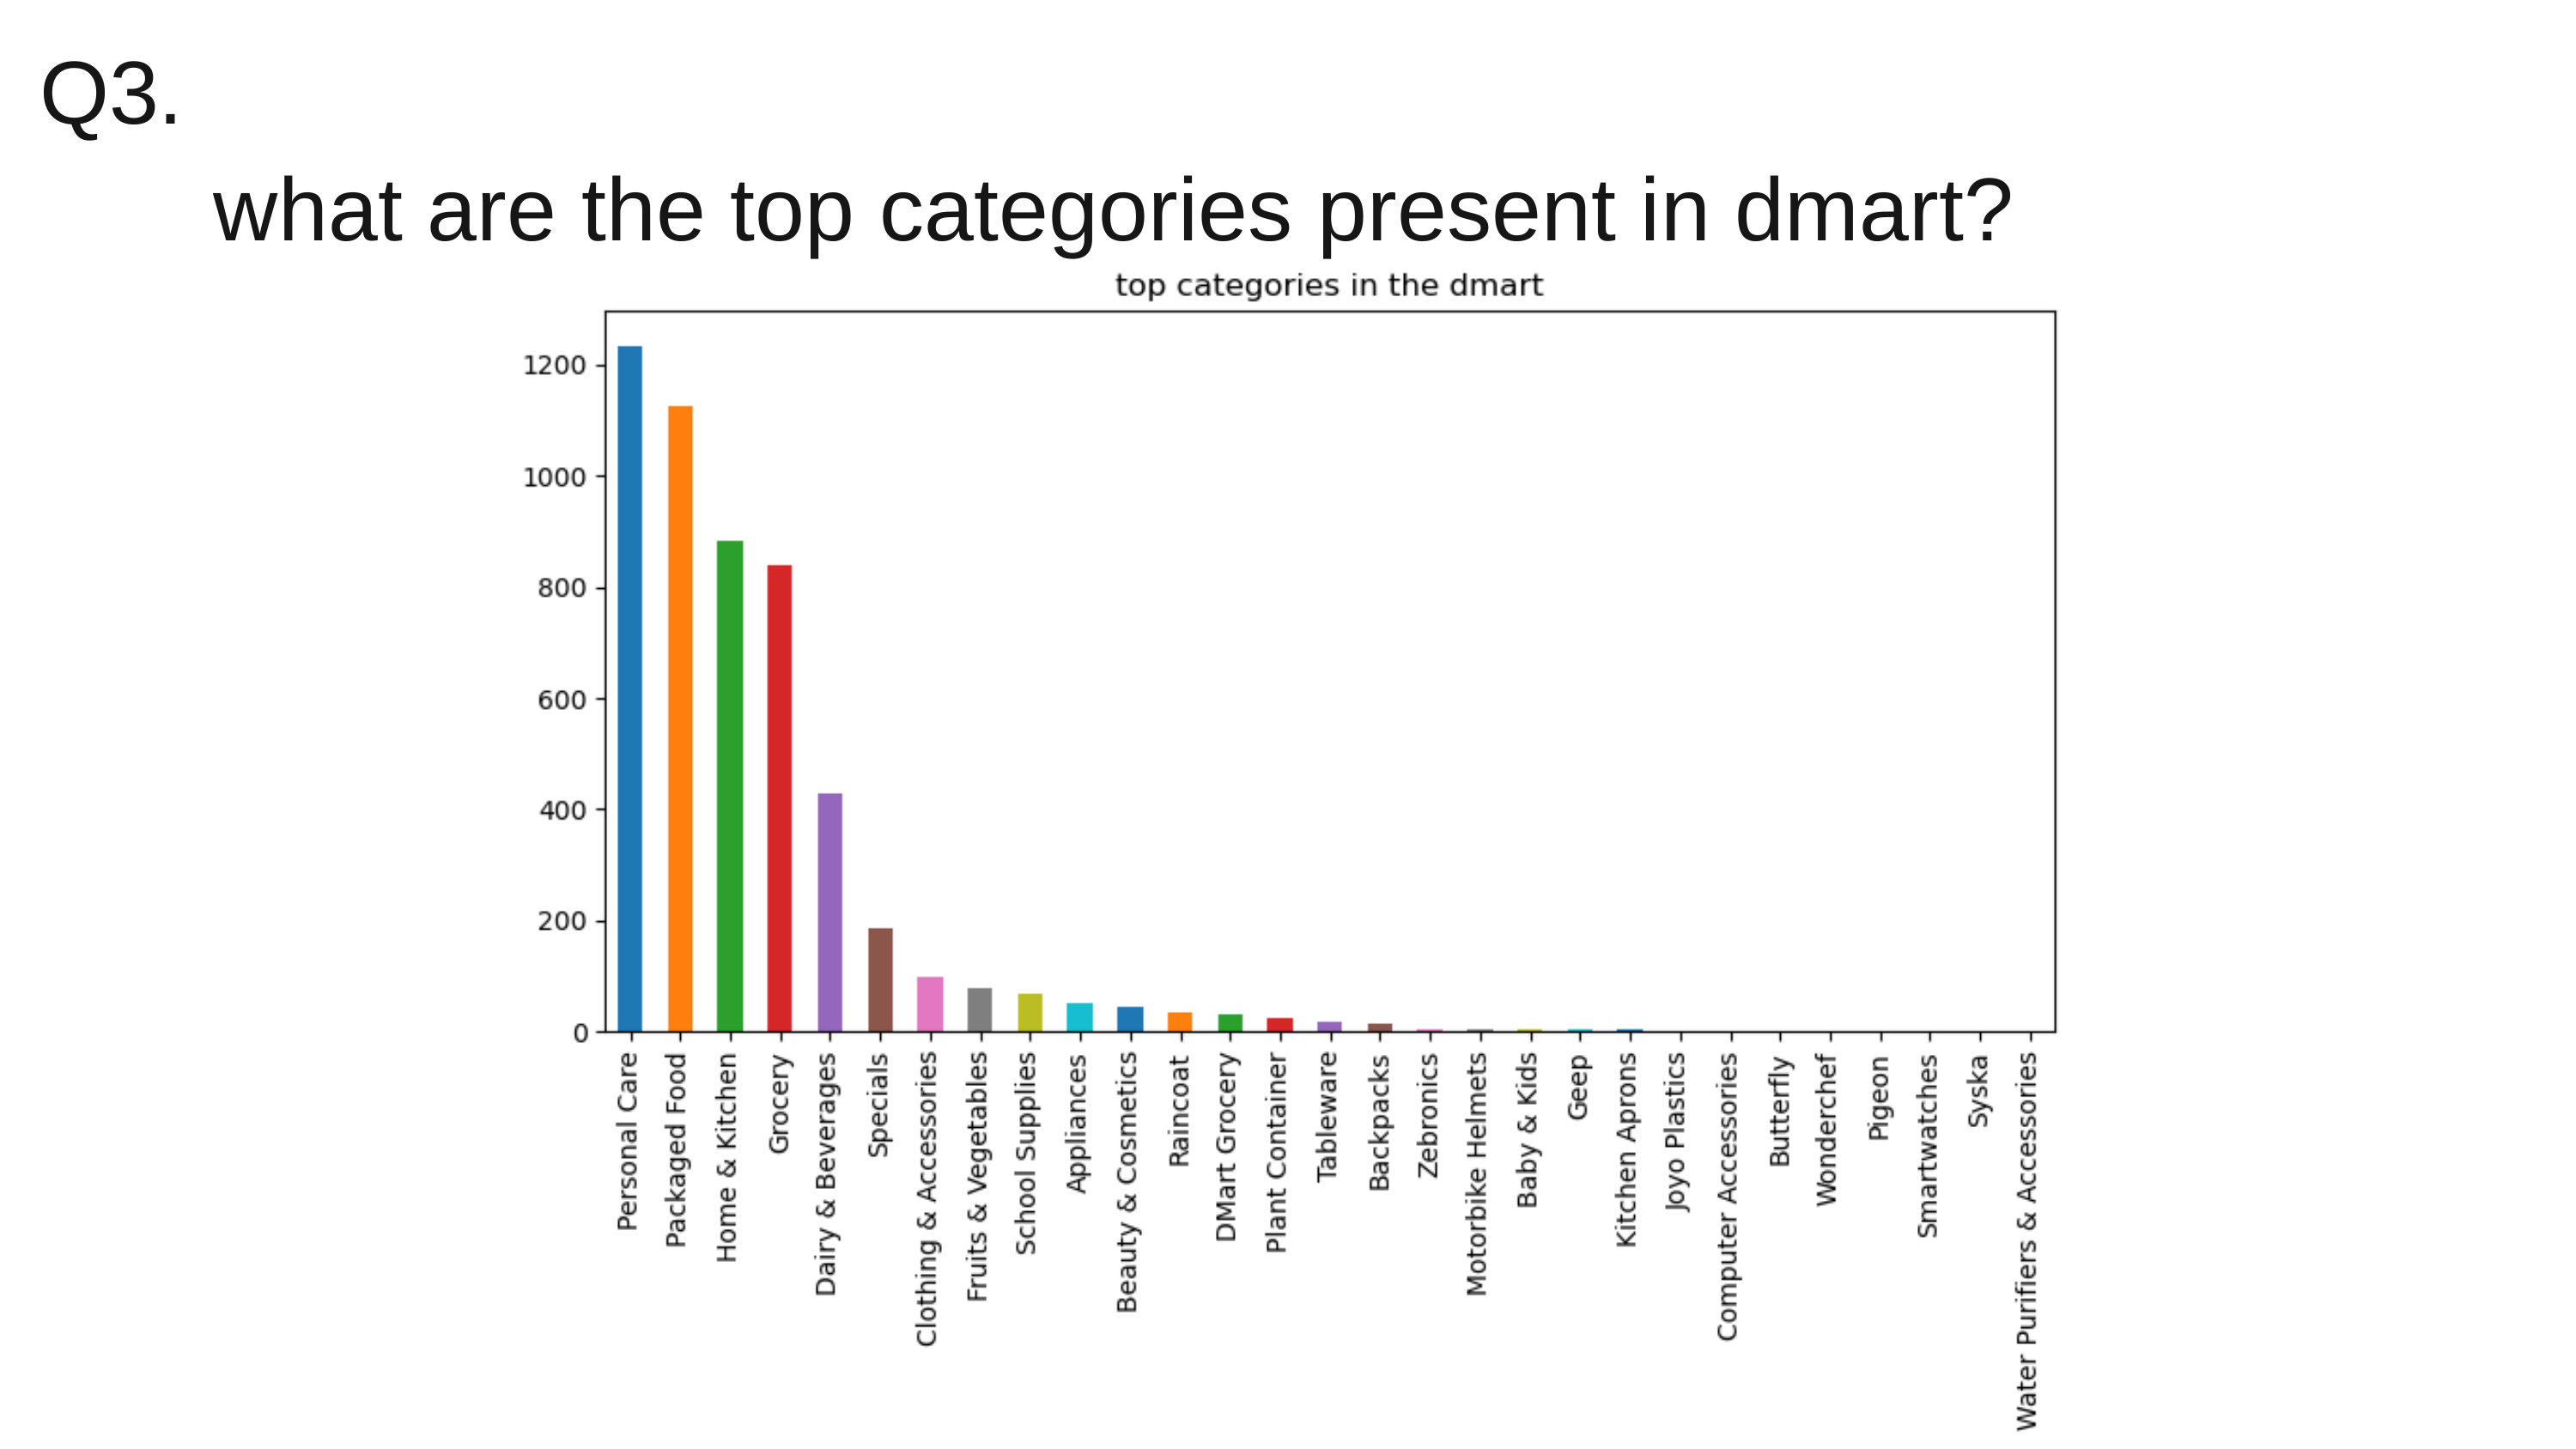

Q3.
       what are the top categories present in dmart?